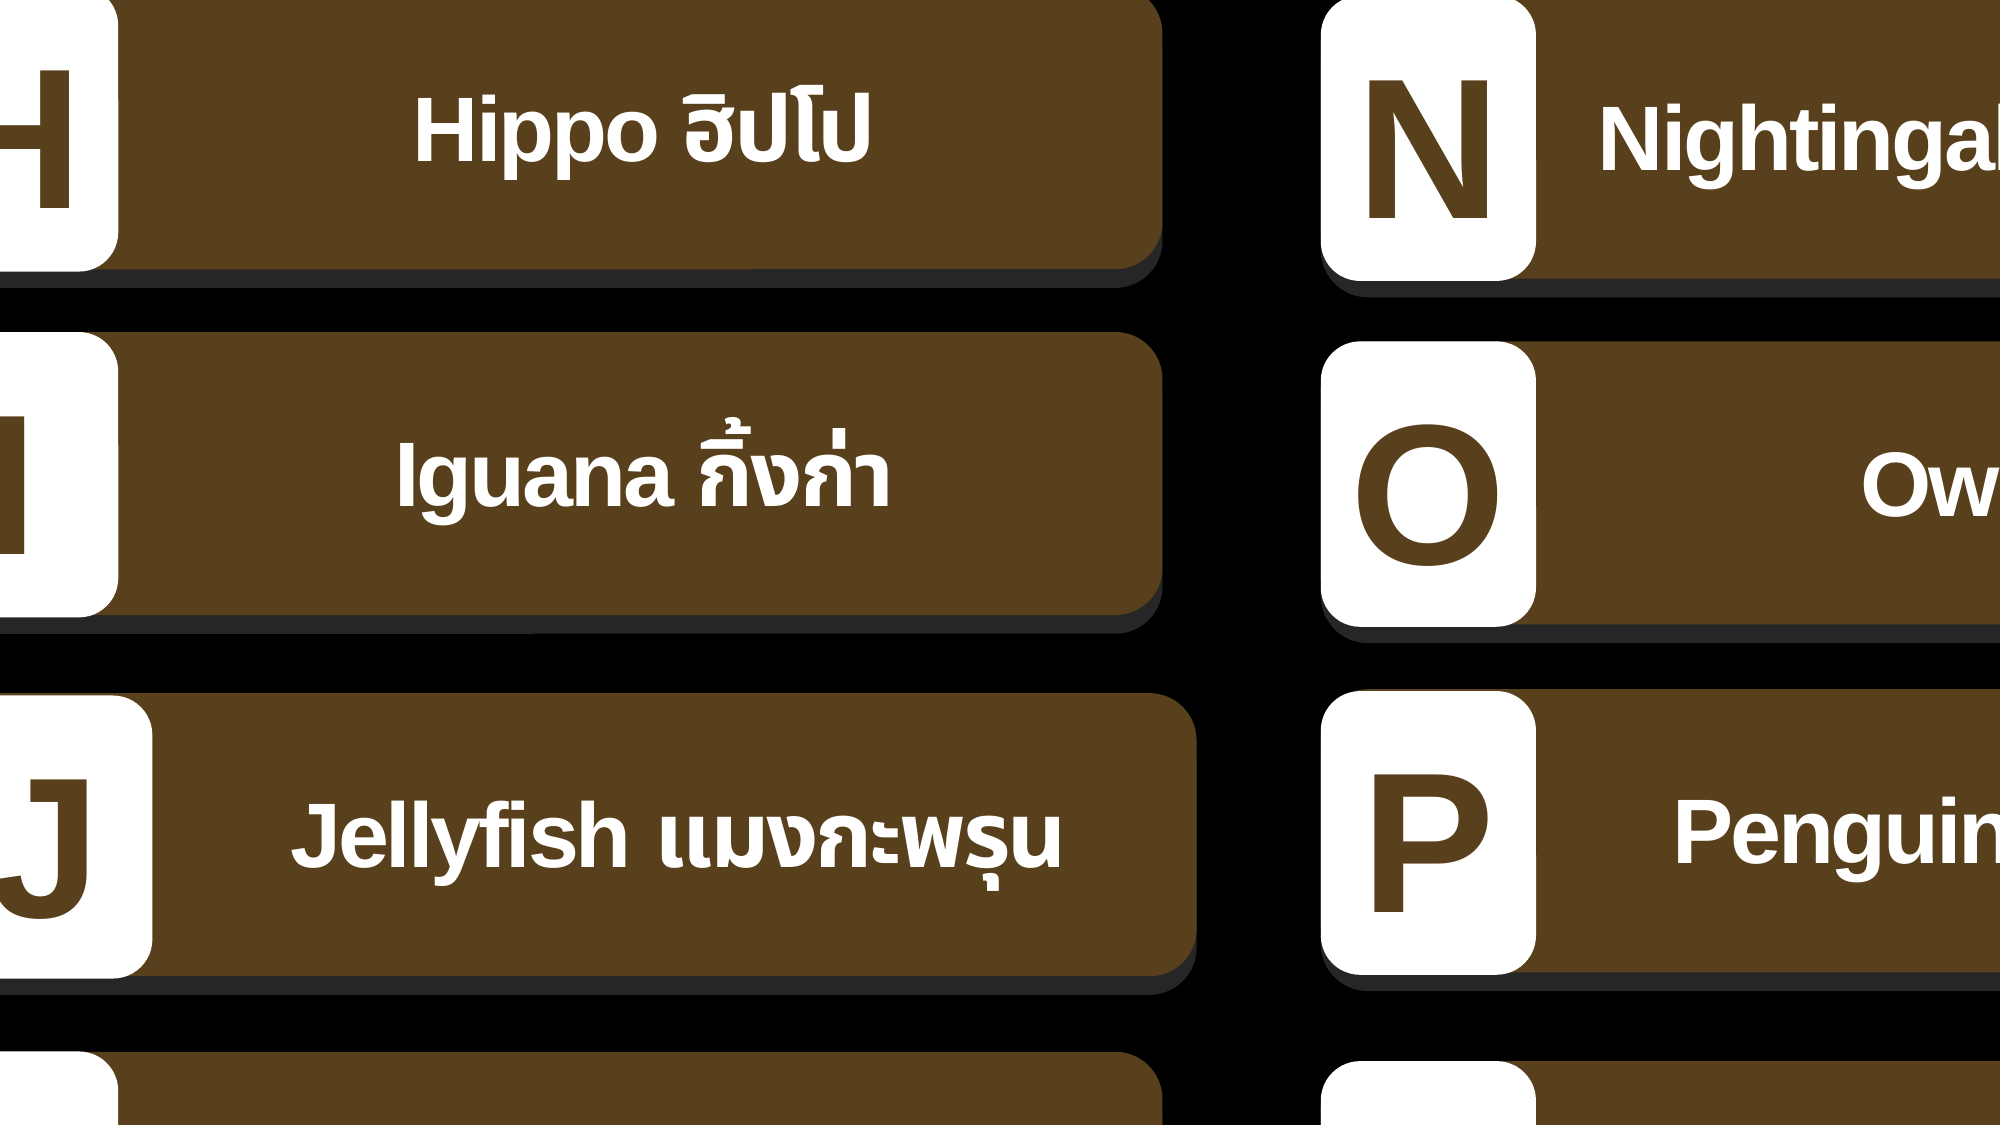

A
1
Alligator จระเข้

G
1
Giraffe ยีราฟ

M
1
Monkey ลิง
Y

1
Yak วัวป่า

S
1
Seal สิงโตทะเล

B
1
Bee ผึ้ง

H
1
Hippo ฮิปโป

N
1
Nightingale นกไนติงเกล

T
1
Turtle เต่า

Z
1
Zebra ม้าลาย

C
1
Cat แมว

I
1
Iguana กิ้งก่า

O
1
Owl นกฮูก

U
1
Unicorn ยูนิคอร์น

D
1
Dog สุนัข

P
1
Penguin นกเพนกวิน

J
1
Jellyfish แมงกะพรุน

V
1
Vulture อีแร้ง

E
1
Elephant ช้าง
K

1
Kangaroo จิงโจ้

Q
1
Quail นกกระทา

W
1
Whale วาฬ

F
1
Fox จิ้งจอก

L
1
Lion สิงโต

R
1
Raccoon แรคคูน

X
1
X-ray Fish ปลาพริสเทลล่า